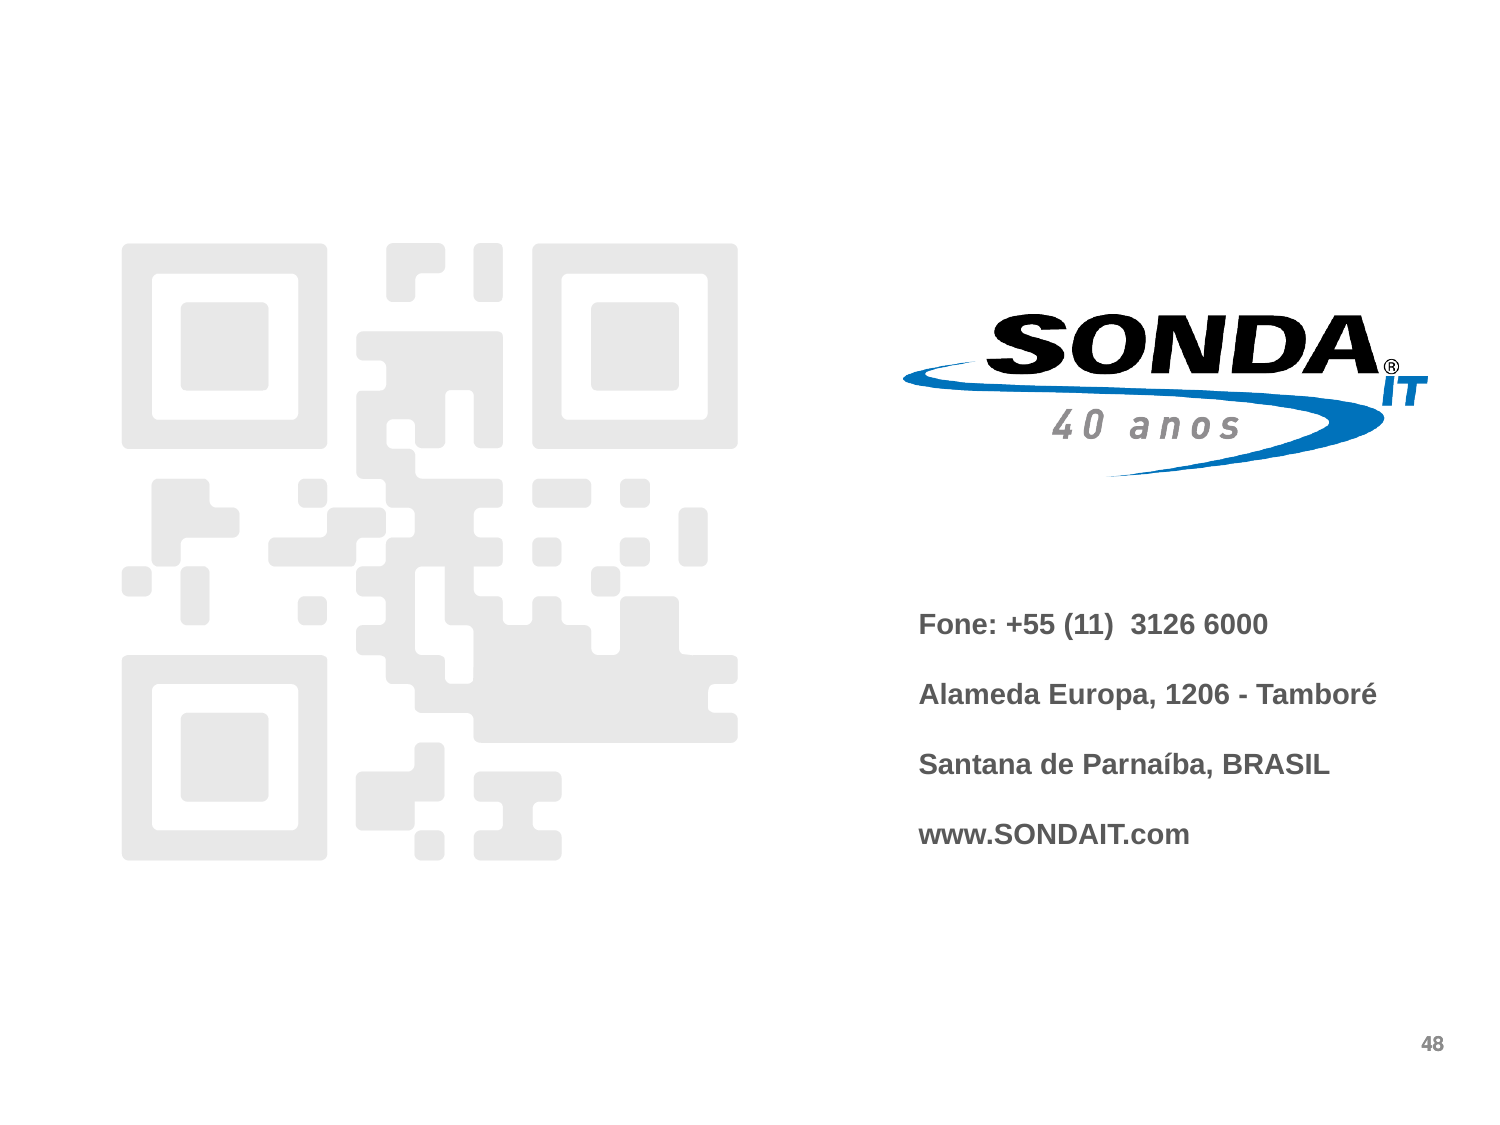

Fone: +55 (11)  3126 6000
Alameda Europa, 1206 - Tamboré
Santana de Parnaíba, BRASIL
www.SONDAIT.com